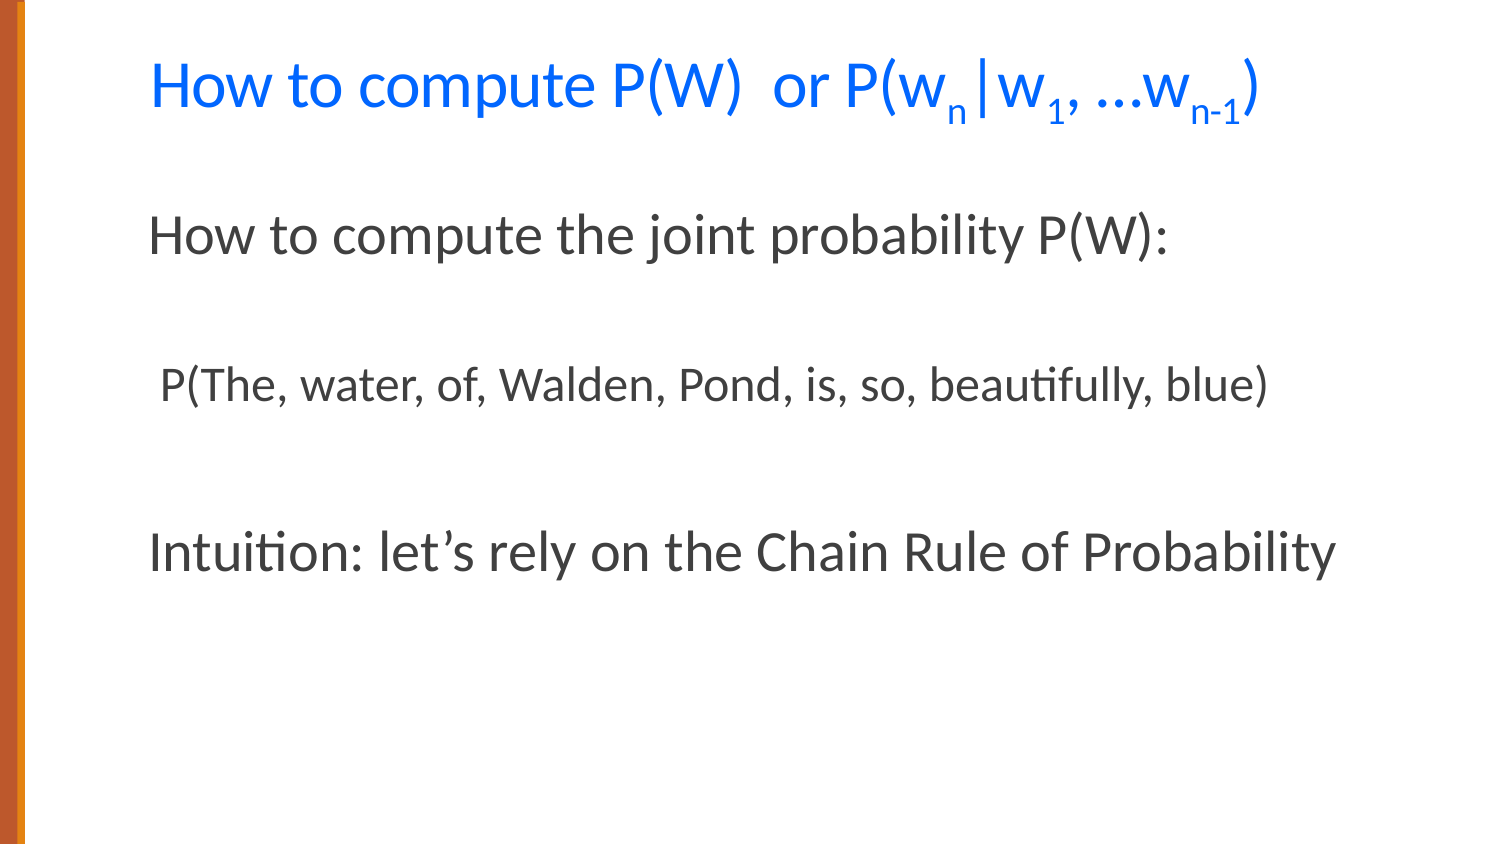

# How to compute P(W)  or P(wn|w1, …wn-1)
How to compute the joint probability P(W):

P(The, water, of, Walden, Pond, is, so, beautifully, blue)

Intuition: let’s rely on the Chain Rule of Probability